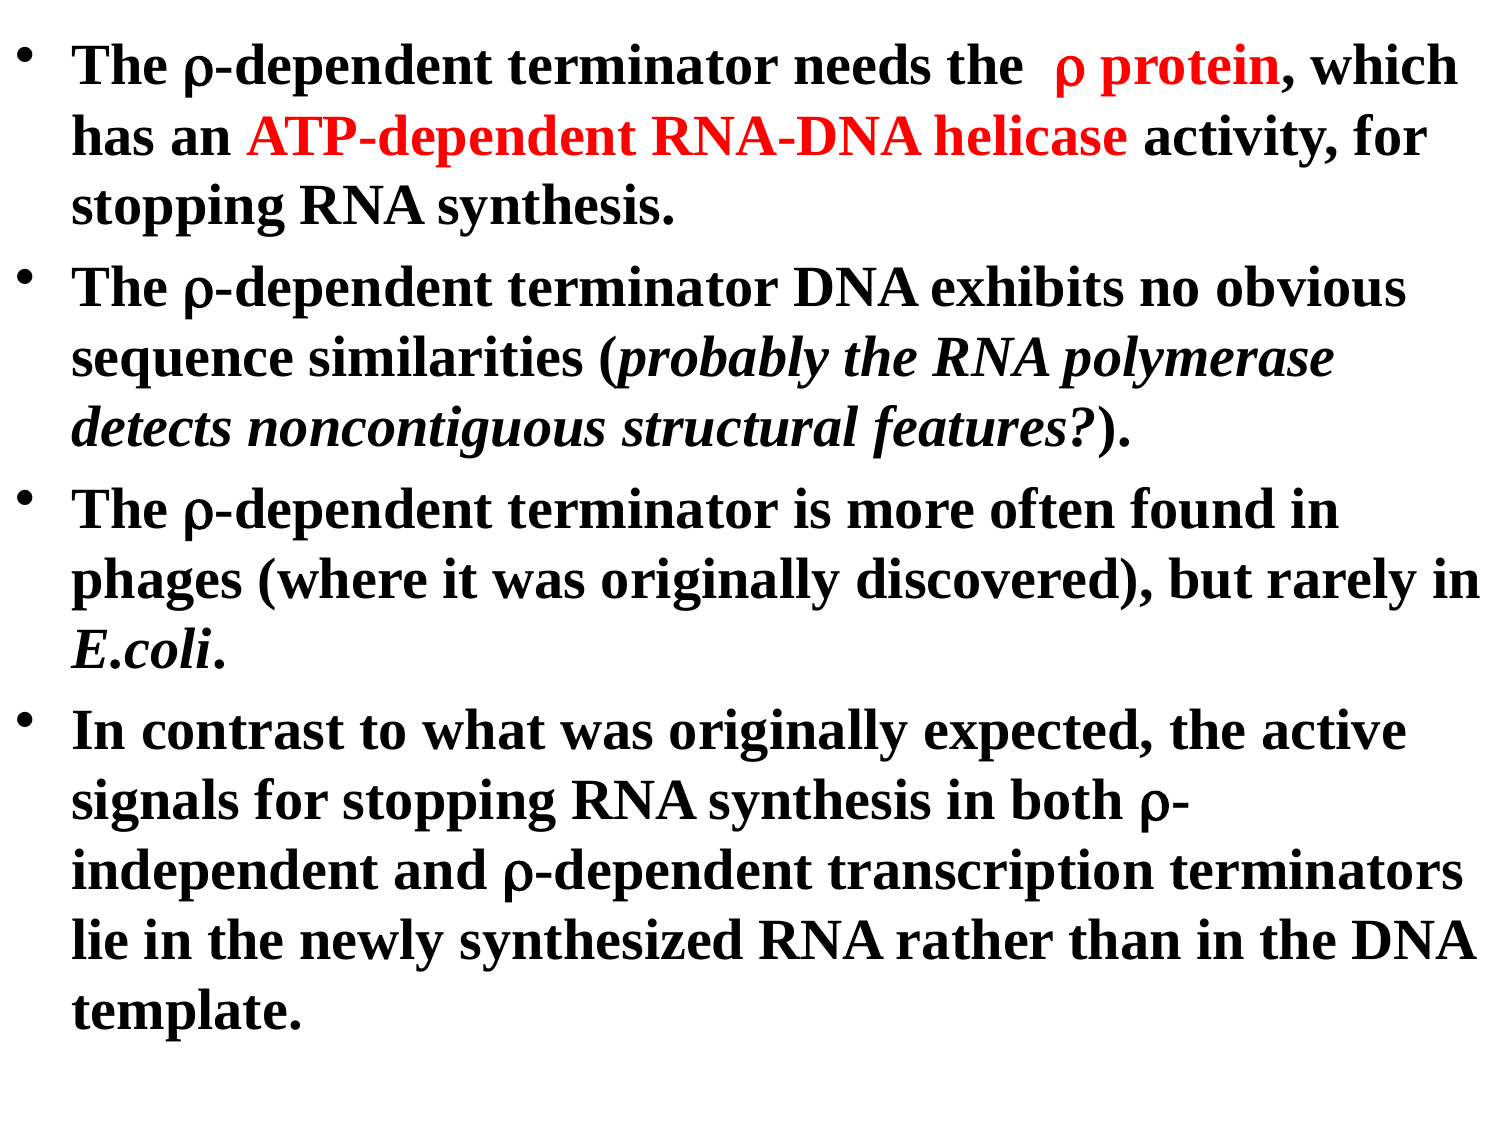

The ρ-dependent terminator needs the ρ protein, which has an ATP-dependent RNA-DNA helicase activity, for stopping RNA synthesis.
The ρ-dependent terminator DNA exhibits no obvious sequence similarities (probably the RNA polymerase detects noncontiguous structural features?).
The ρ-dependent terminator is more often found in phages (where it was originally discovered), but rarely in E.coli.
In contrast to what was originally expected, the active signals for stopping RNA synthesis in both ρ-independent and ρ-dependent transcription terminators lie in the newly synthesized RNA rather than in the DNA template.